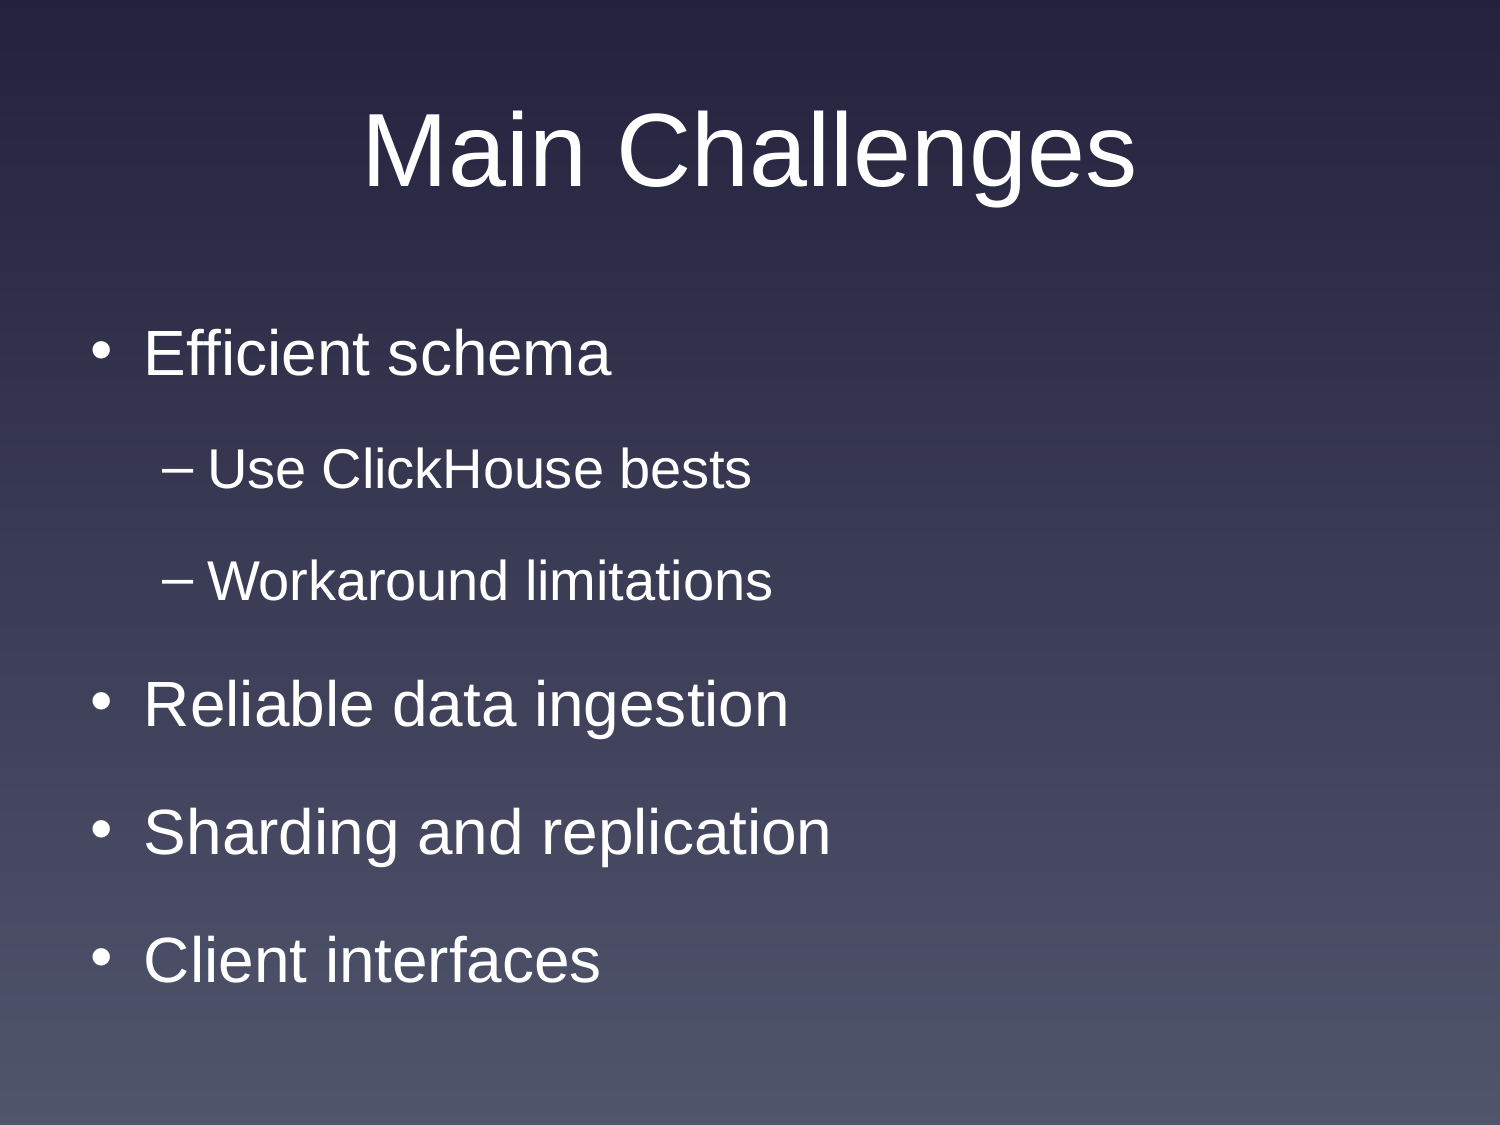

# Main Challenges
Efficient schema
Use ClickHouse bests
Workaround limitations
Reliable data ingestion
Sharding and replication
Client interfaces